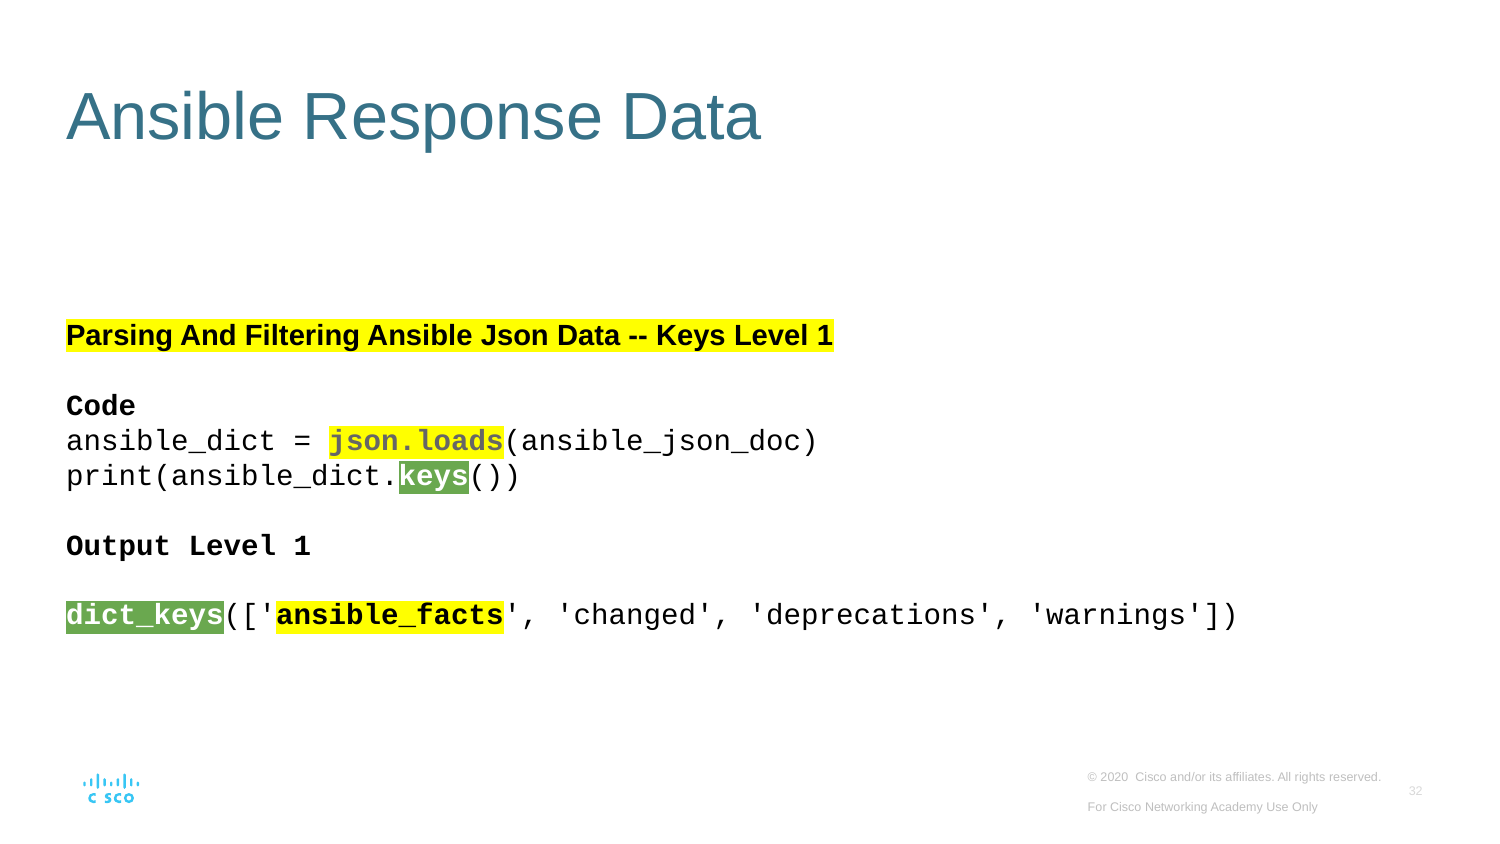

# Ansible Response Data
Parsing And Filtering Ansible Json Data -- Keys Level 1

Code
ansible_dict = json.loads(ansible_json_doc)
print(ansible_dict.keys())

Output Level 1

dict_keys(['ansible_facts', 'changed', 'deprecations', 'warnings'])